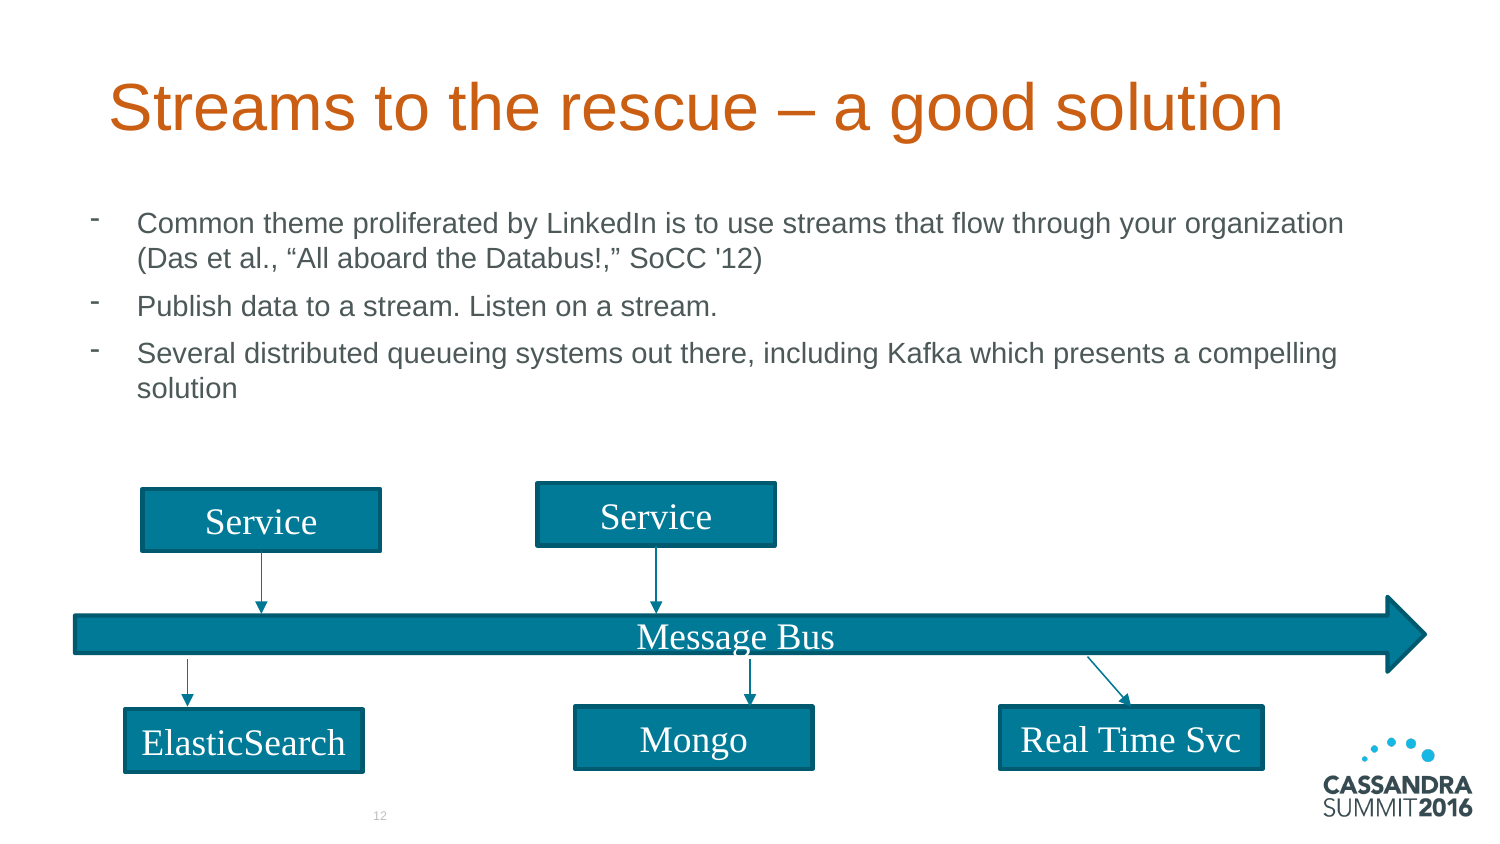

# Streams to the rescue – a good solution
Common theme proliferated by LinkedIn is to use streams that flow through your organization (Das et al., “All aboard the Databus!,” SoCC '12)
Publish data to a stream. Listen on a stream.
Several distributed queueing systems out there, including Kafka which presents a compelling solution
Service
Service
Message Bus
Mongo
Real Time Svc
ElasticSearch
12